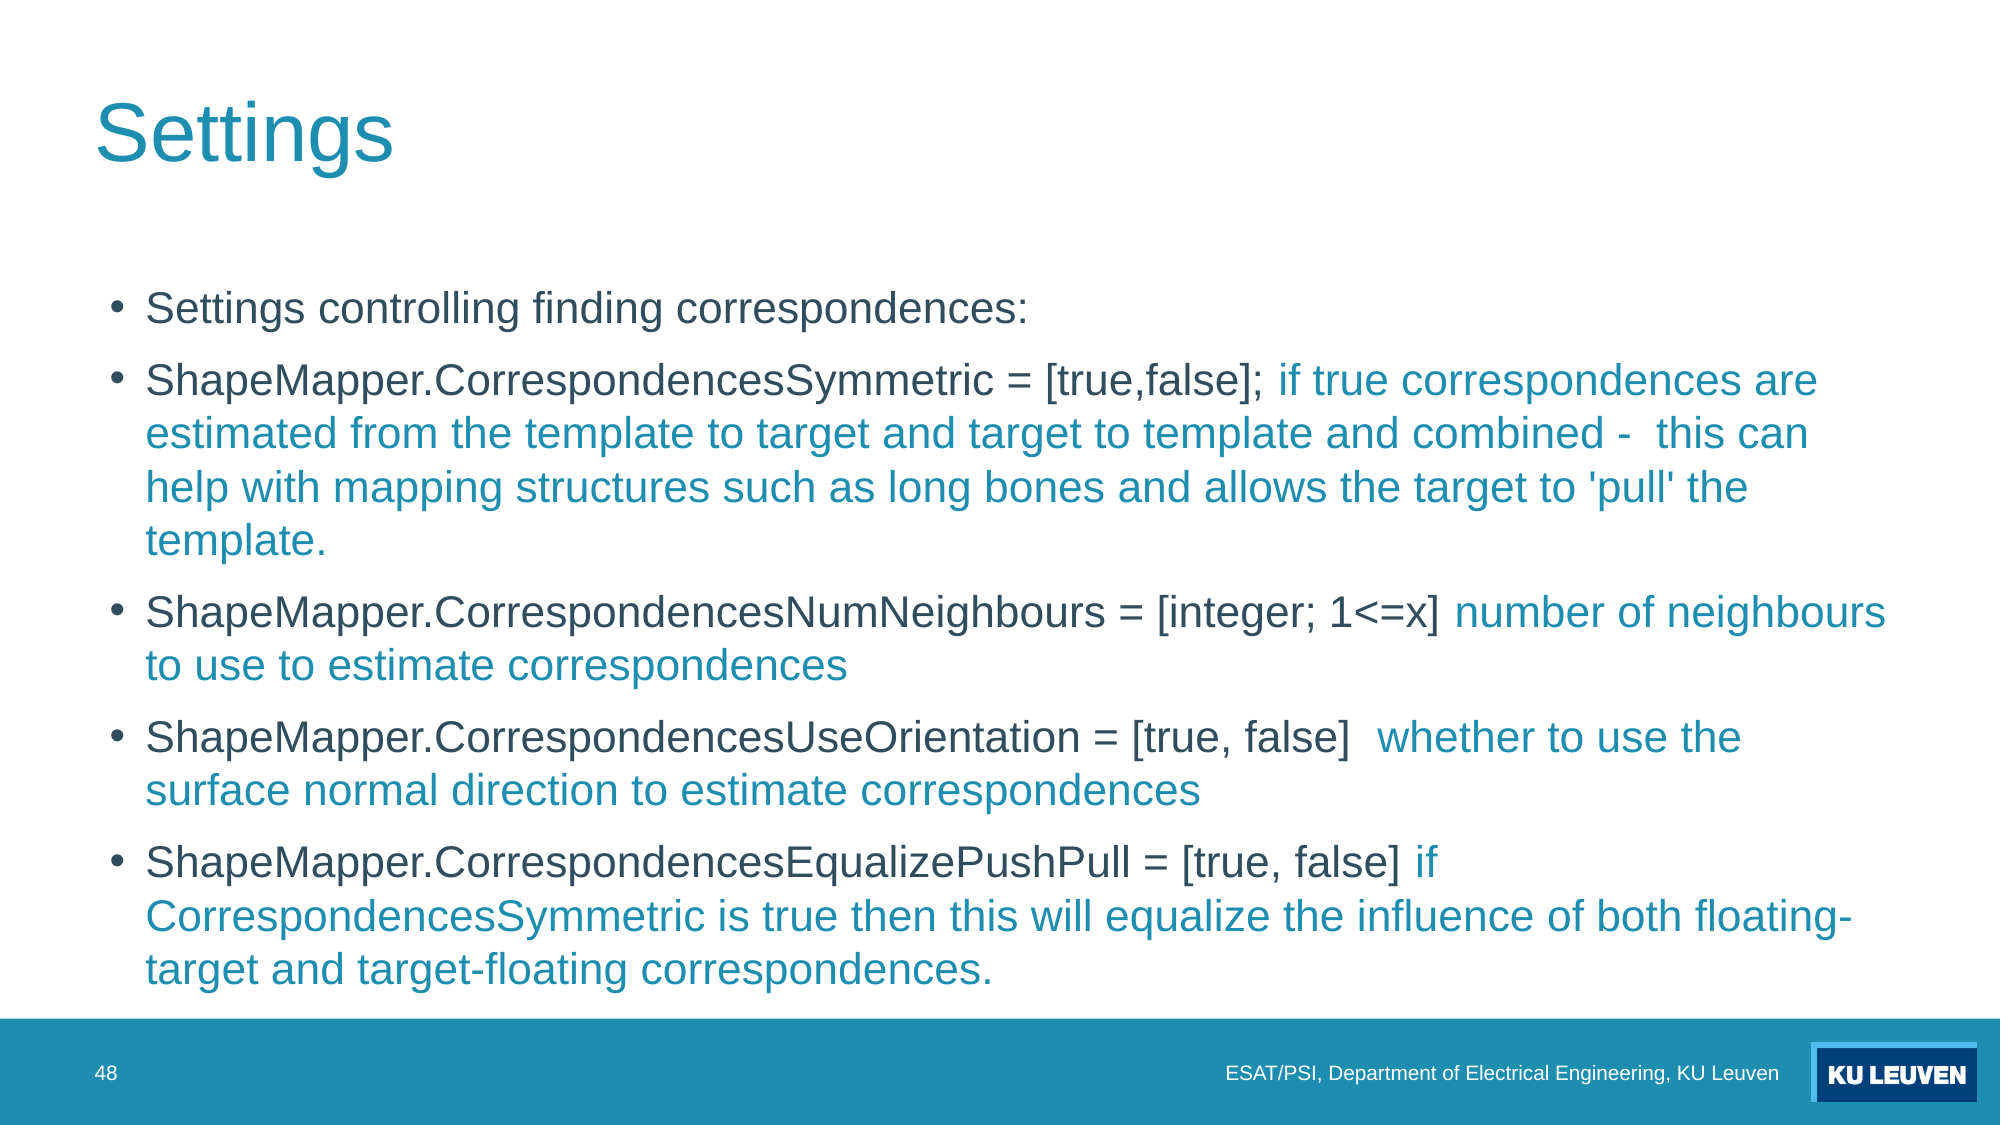

# Settings
Settings controlling finding correspondences:
ShapeMapper.CorrespondencesSymmetric = [true,false]; if true correspondences are estimated from the template to target and target to template and combined -  this can help with mapping structures such as long bones and allows the target to 'pull' the template.
ShapeMapper.CorrespondencesNumNeighbours = [integer; 1<=x] number of neighbours to use to estimate correspondences
ShapeMapper.CorrespondencesUseOrientation = [true, false]  whether to use the surface normal direction to estimate correspondences
ShapeMapper.CorrespondencesEqualizePushPull = [true, false] if CorrespondencesSymmetric is true then this will equalize the influence of both floating-target and target-floating correspondences.
48
ESAT/PSI, Department of Electrical Engineering, KU Leuven